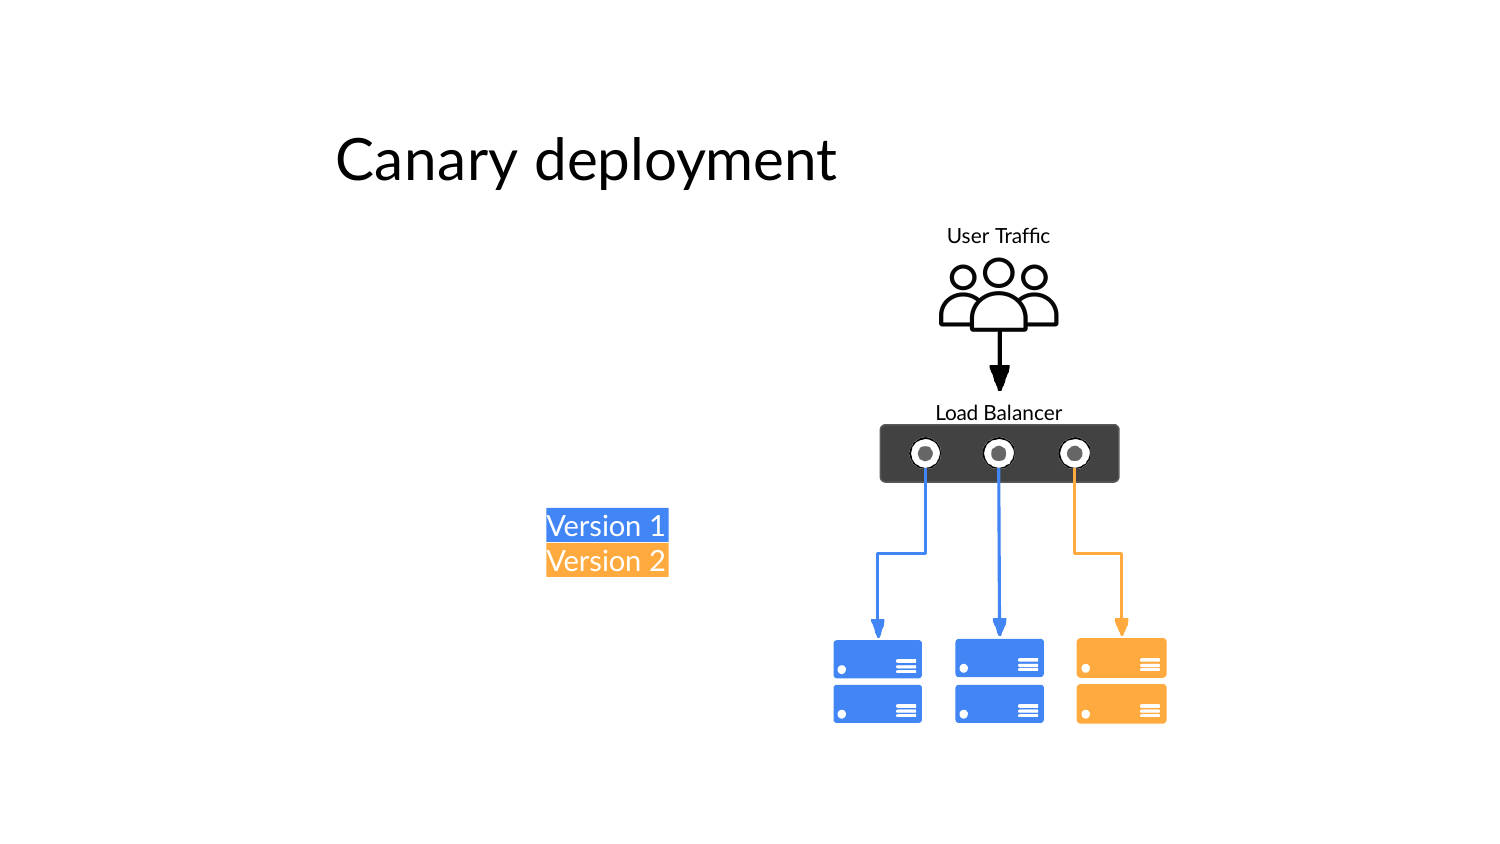

Canary deployment
User Trafﬁc

Load Balancer

Version 1
Version 2